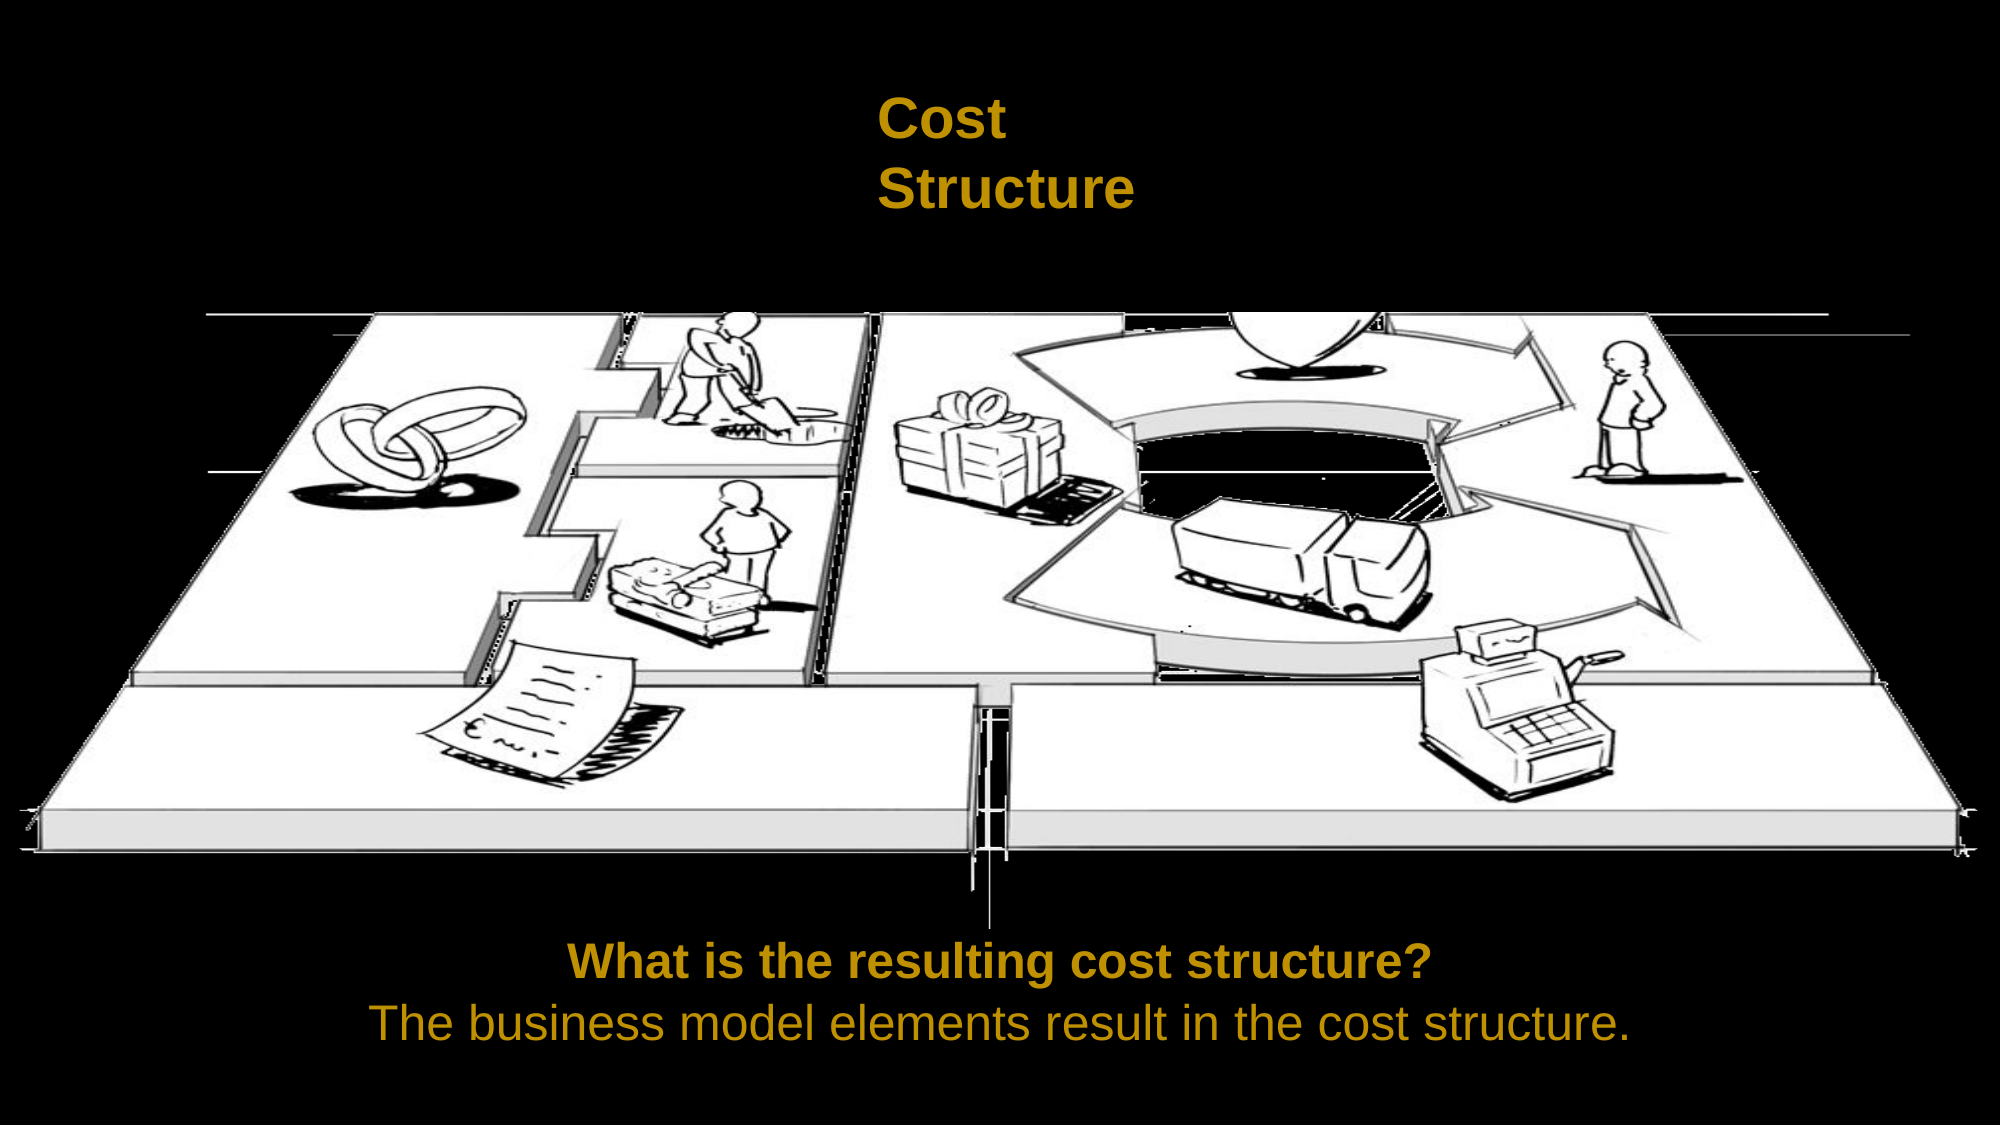

Cost Structure

What is the resulting cost structure?
The business model elements result in the cost structure.